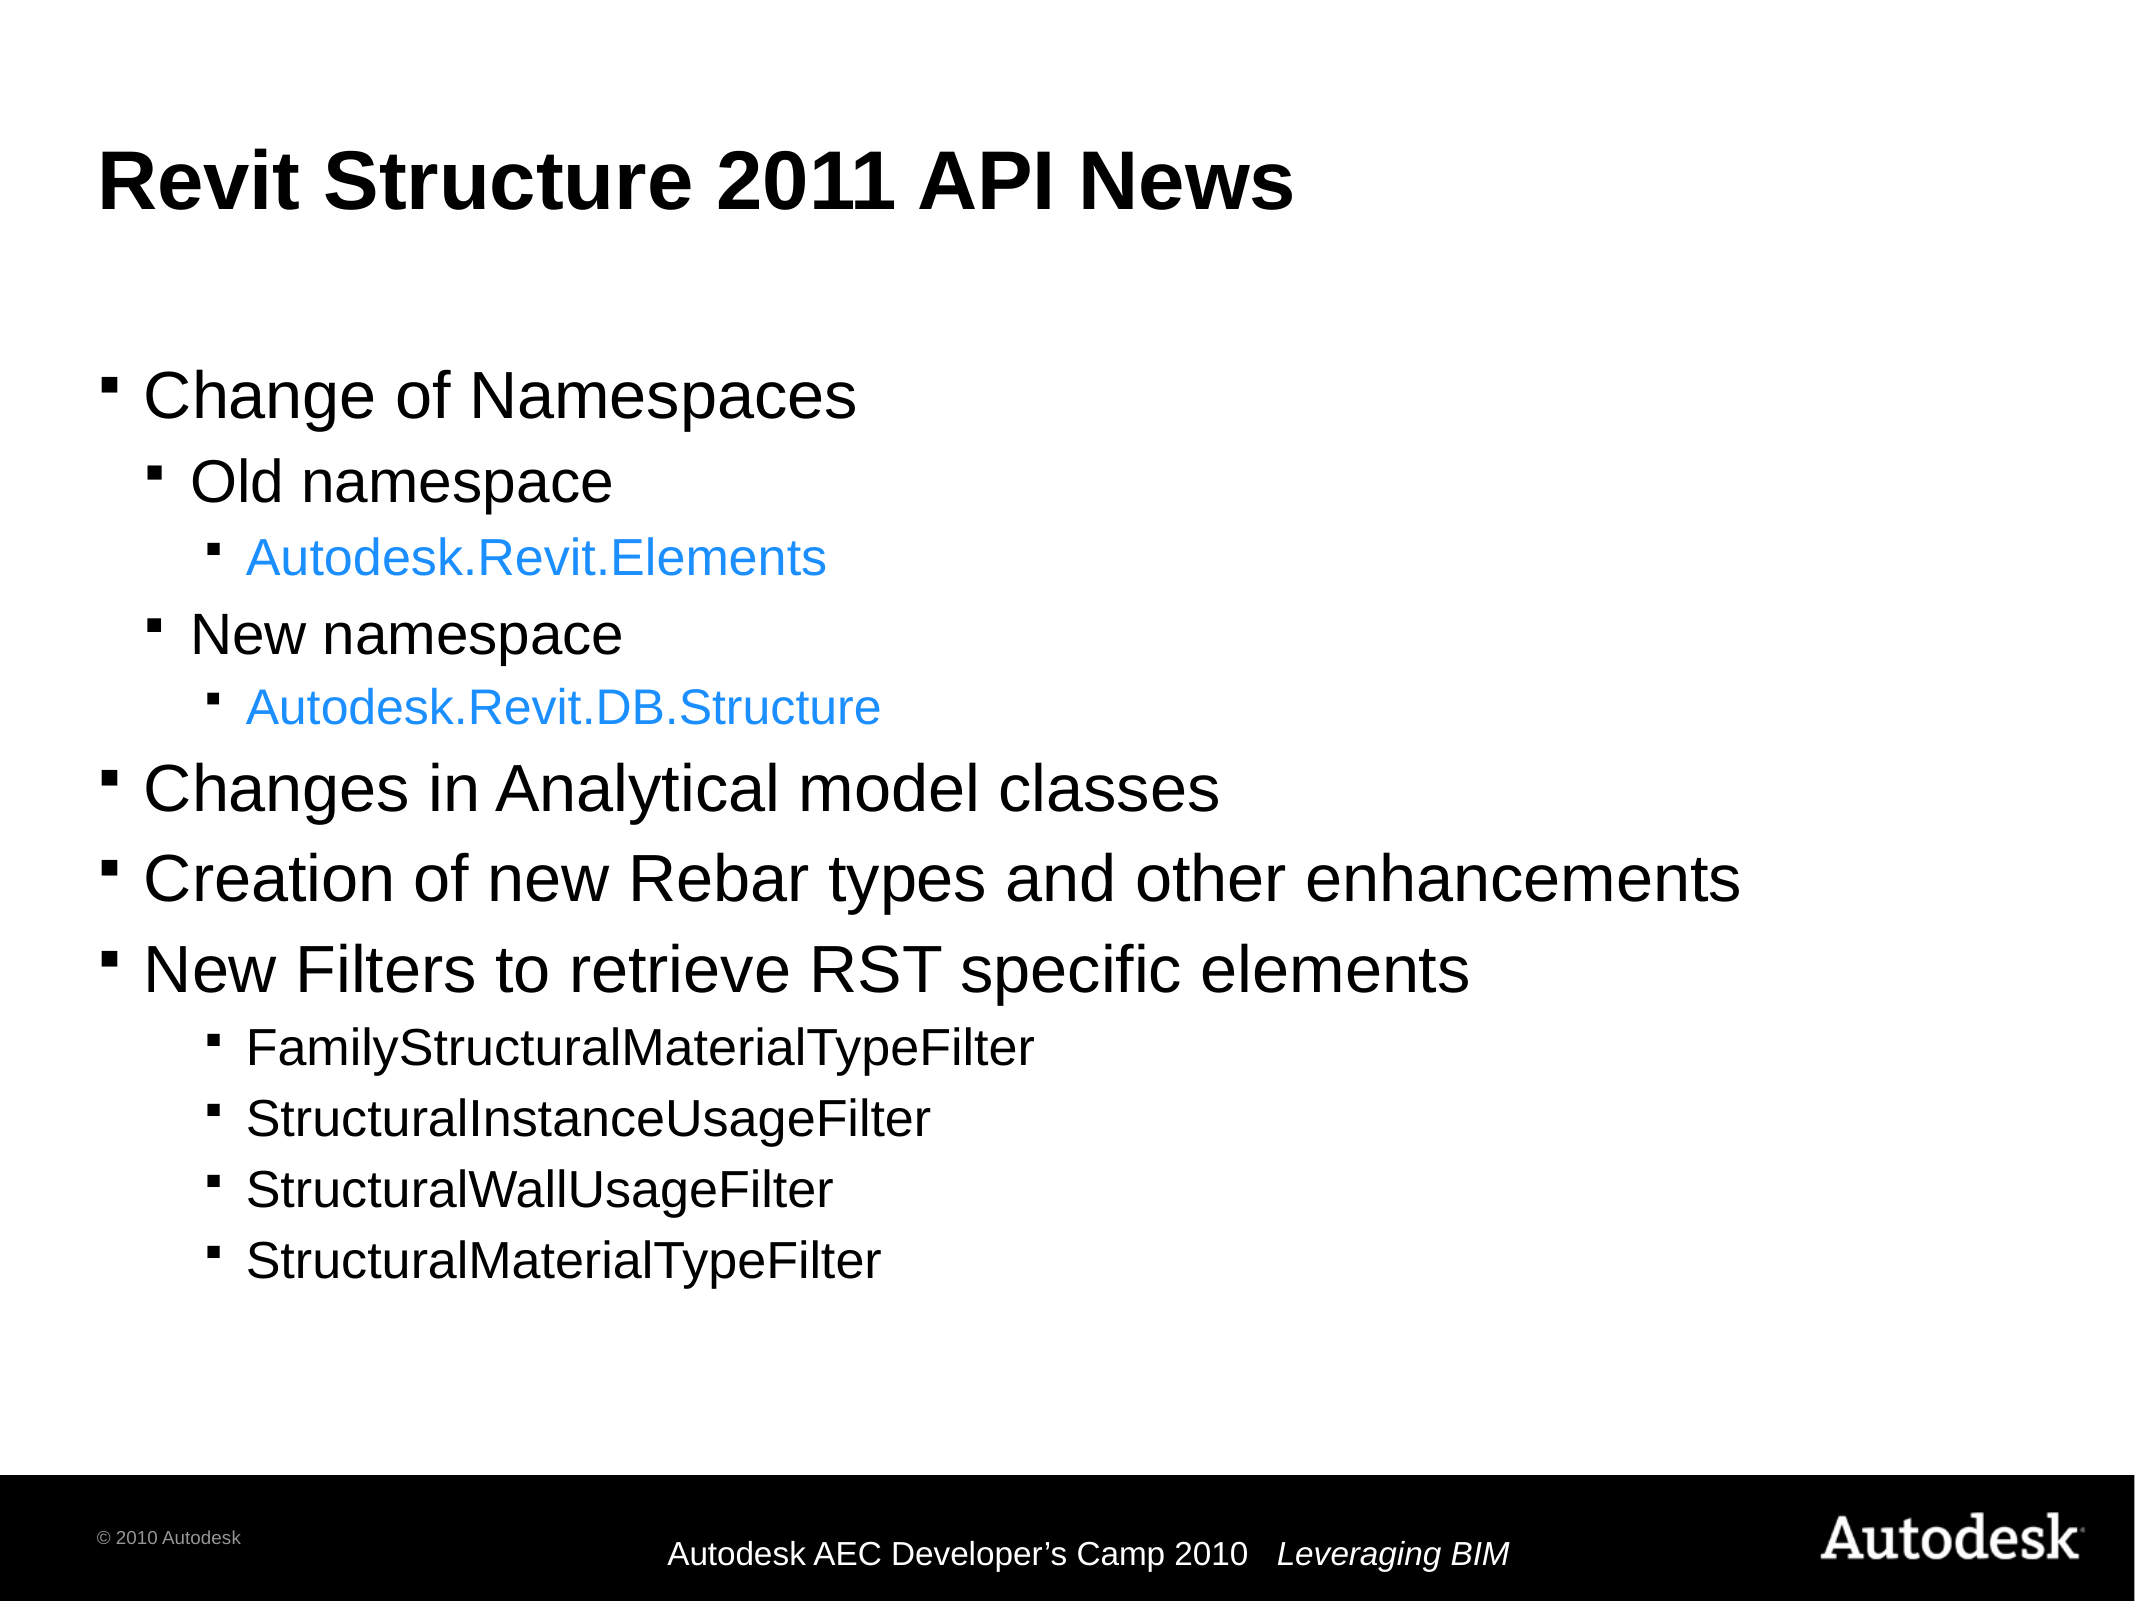

# Revit Structure 2011 API News
Change of Namespaces
Old namespace
Autodesk.Revit.Elements
New namespace
Autodesk.Revit.DB.Structure
Changes in Analytical model classes
Creation of new Rebar types and other enhancements
New Filters to retrieve RST specific elements
FamilyStructuralMaterialTypeFilter
StructuralInstanceUsageFilter
StructuralWallUsageFilter
StructuralMaterialTypeFilter